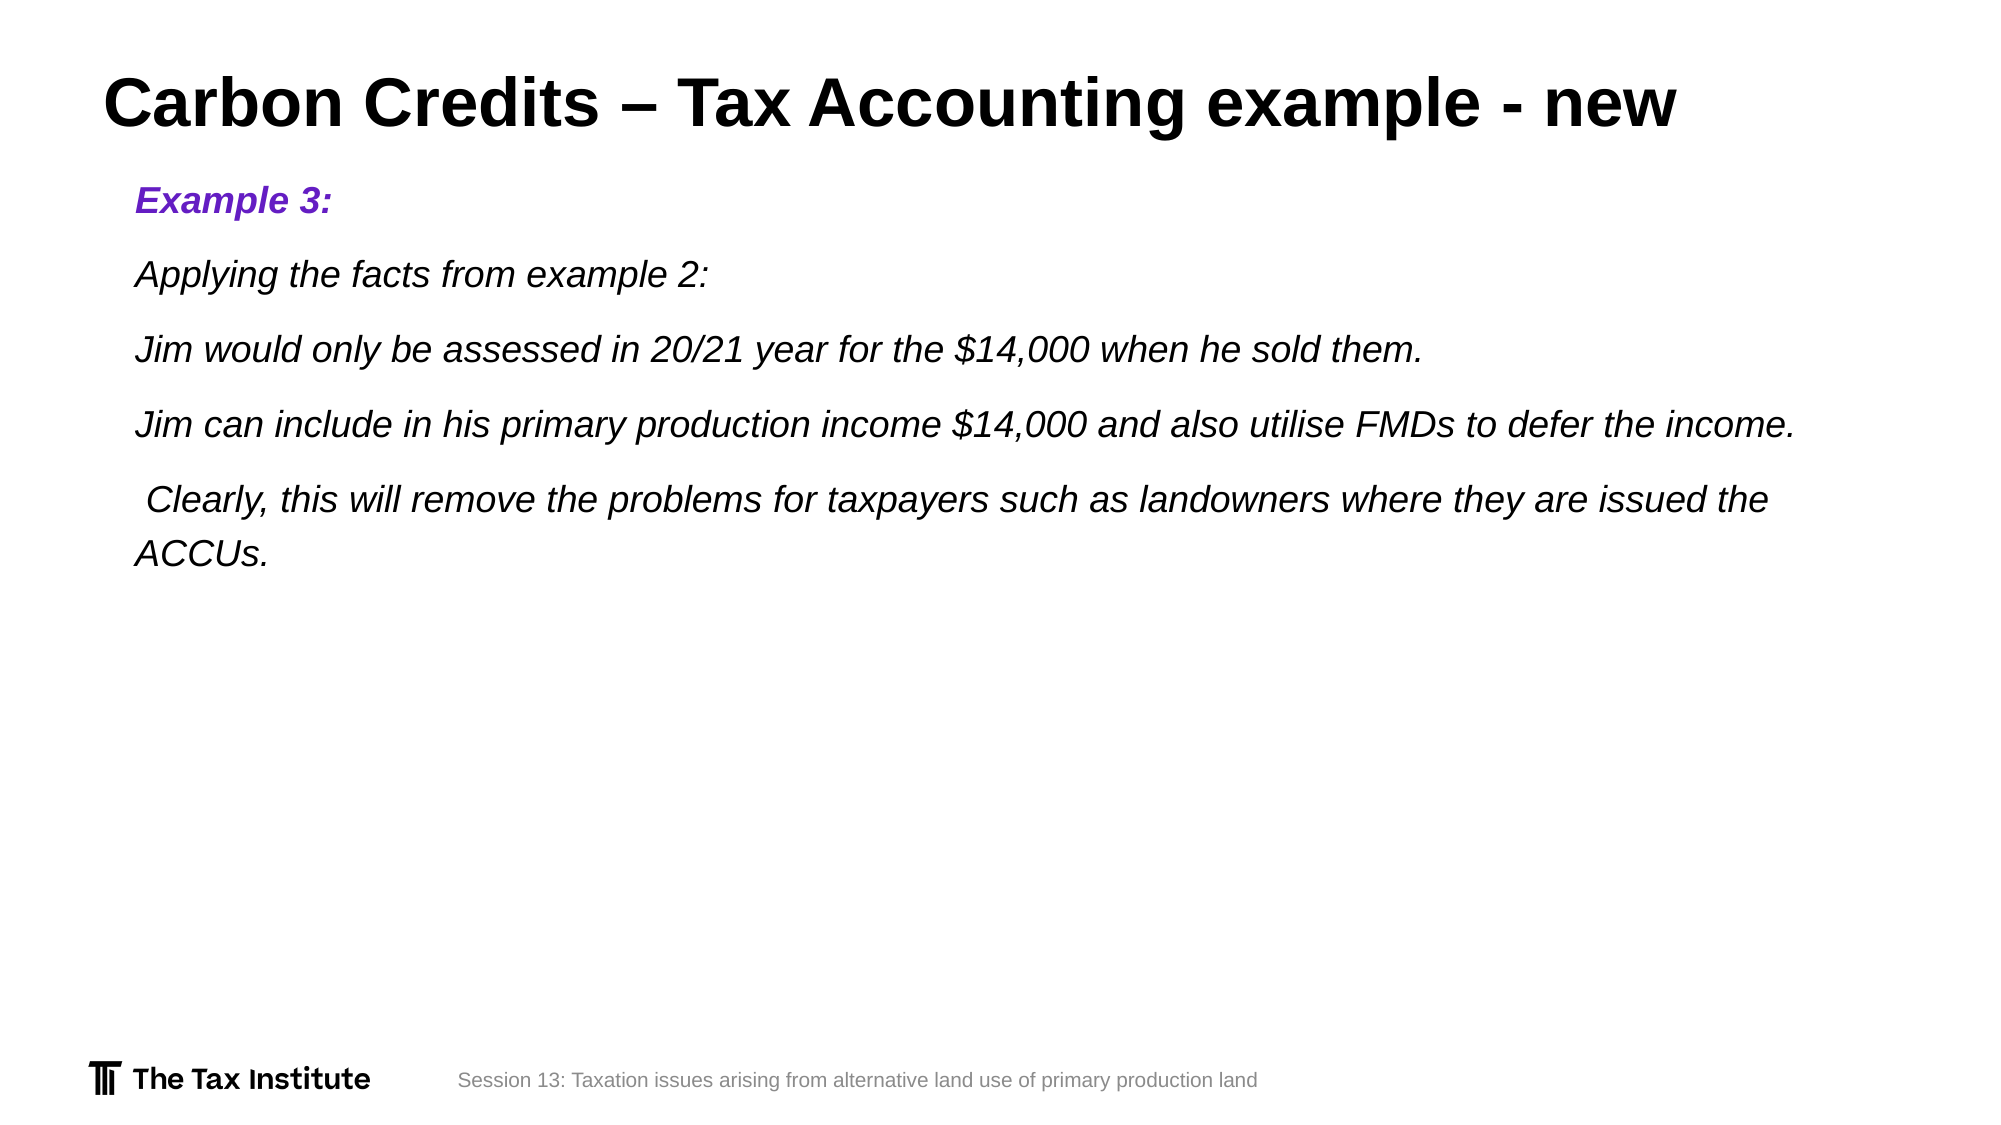

# Carbon Credits – Tax Accounting example - new
Example 3:
Applying the facts from example 2:
Jim would only be assessed in 20/21 year for the $14,000 when he sold them.
Jim can include in his primary production income $14,000 and also utilise FMDs to defer the income.
 Clearly, this will remove the problems for taxpayers such as landowners where they are issued the ACCUs.
Session 13: Taxation issues arising from alternative land use of primary production land